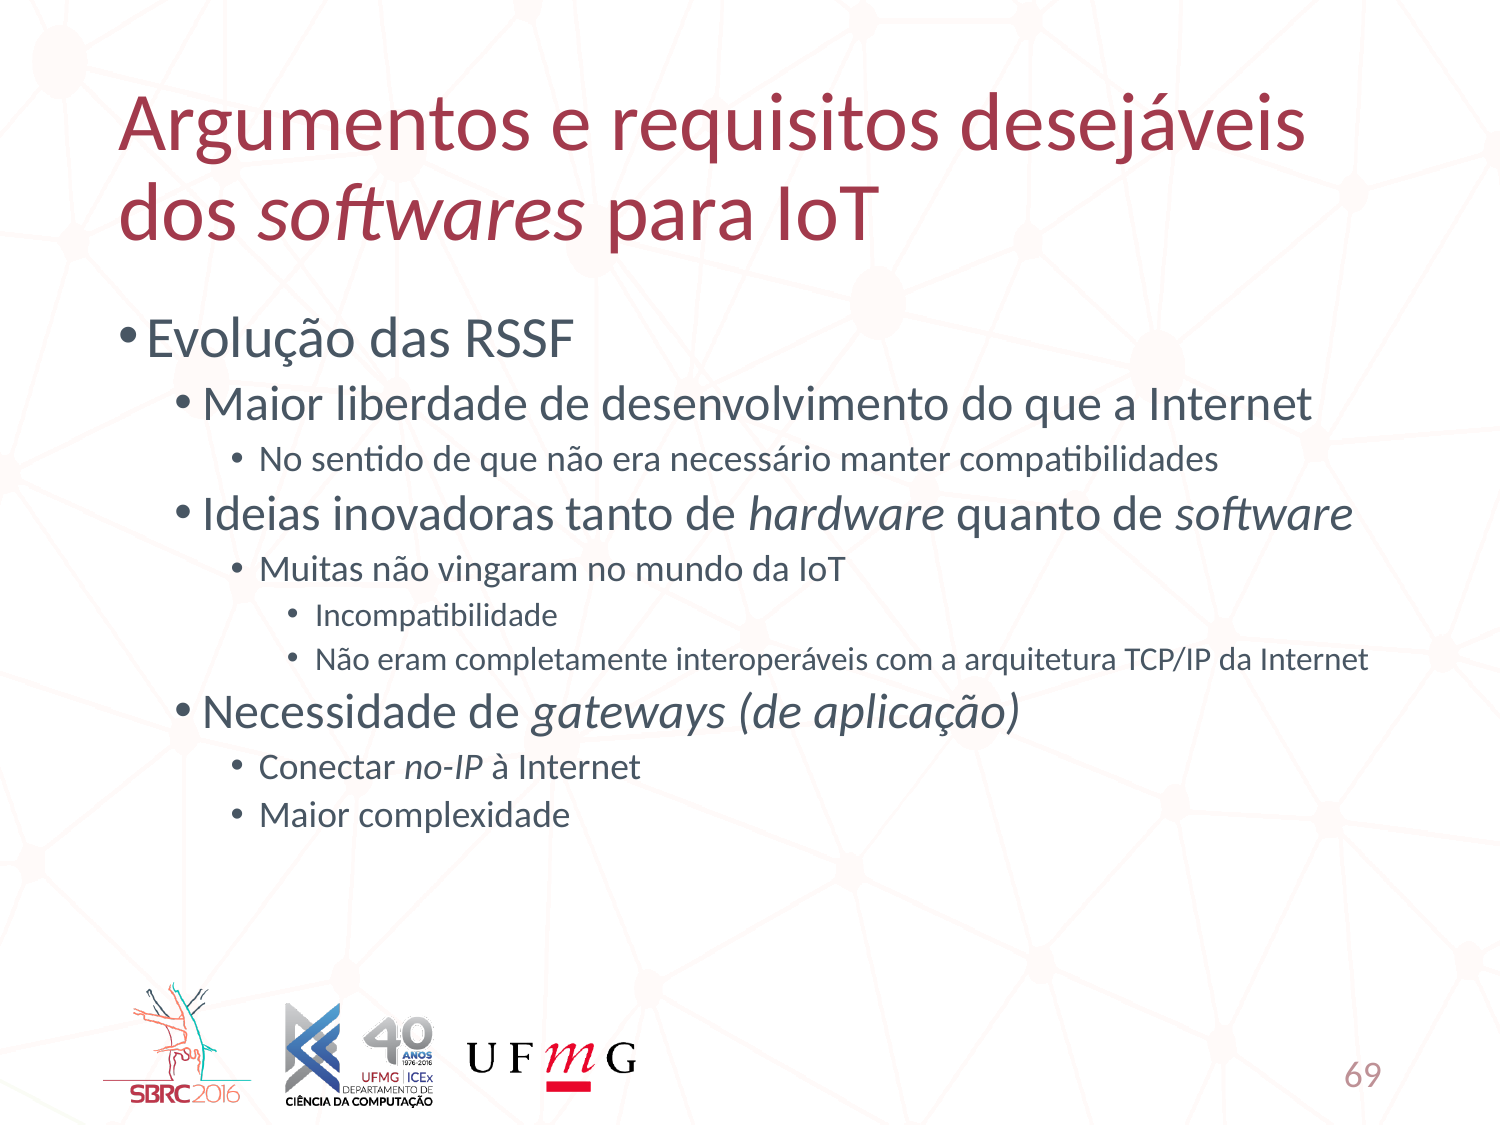

# Argumentos e requisitos desejáveis dos softwares para IoT
Evolução das RSSF
Maior liberdade de desenvolvimento do que a Internet
No sentido de que não era necessário manter compatibilidades
Ideias inovadoras tanto de hardware quanto de software
Muitas não vingaram no mundo da IoT
Incompatibilidade
Não eram completamente interoperáveis com a arquitetura TCP/IP da Internet
Necessidade de gateways (de aplicação)
Conectar no-IP à Internet
Maior complexidade

69